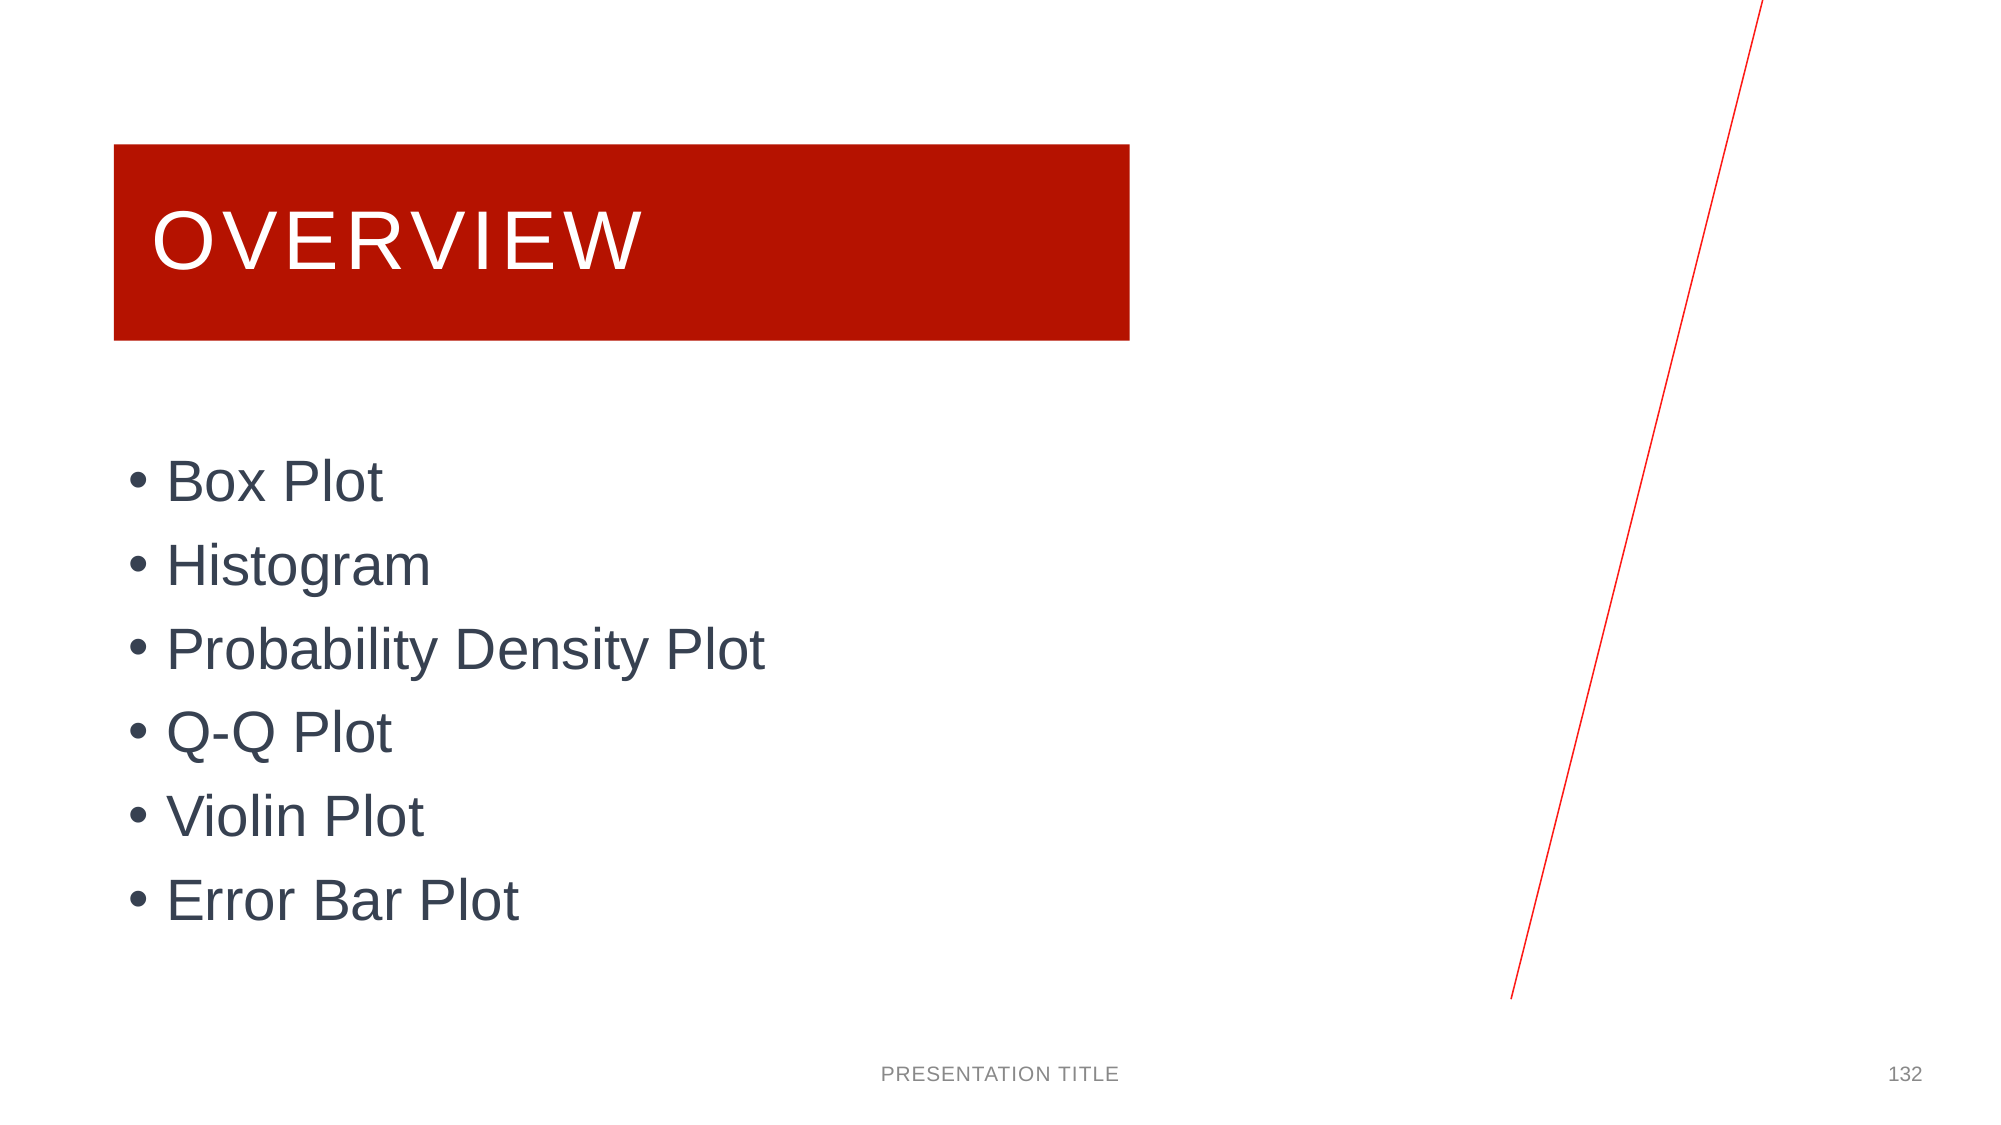

# Overview
Box Plot
Histogram
Probability Density Plot
Q-Q Plot
Violin Plot
Error Bar Plot

PRESENTATION TITLE
132